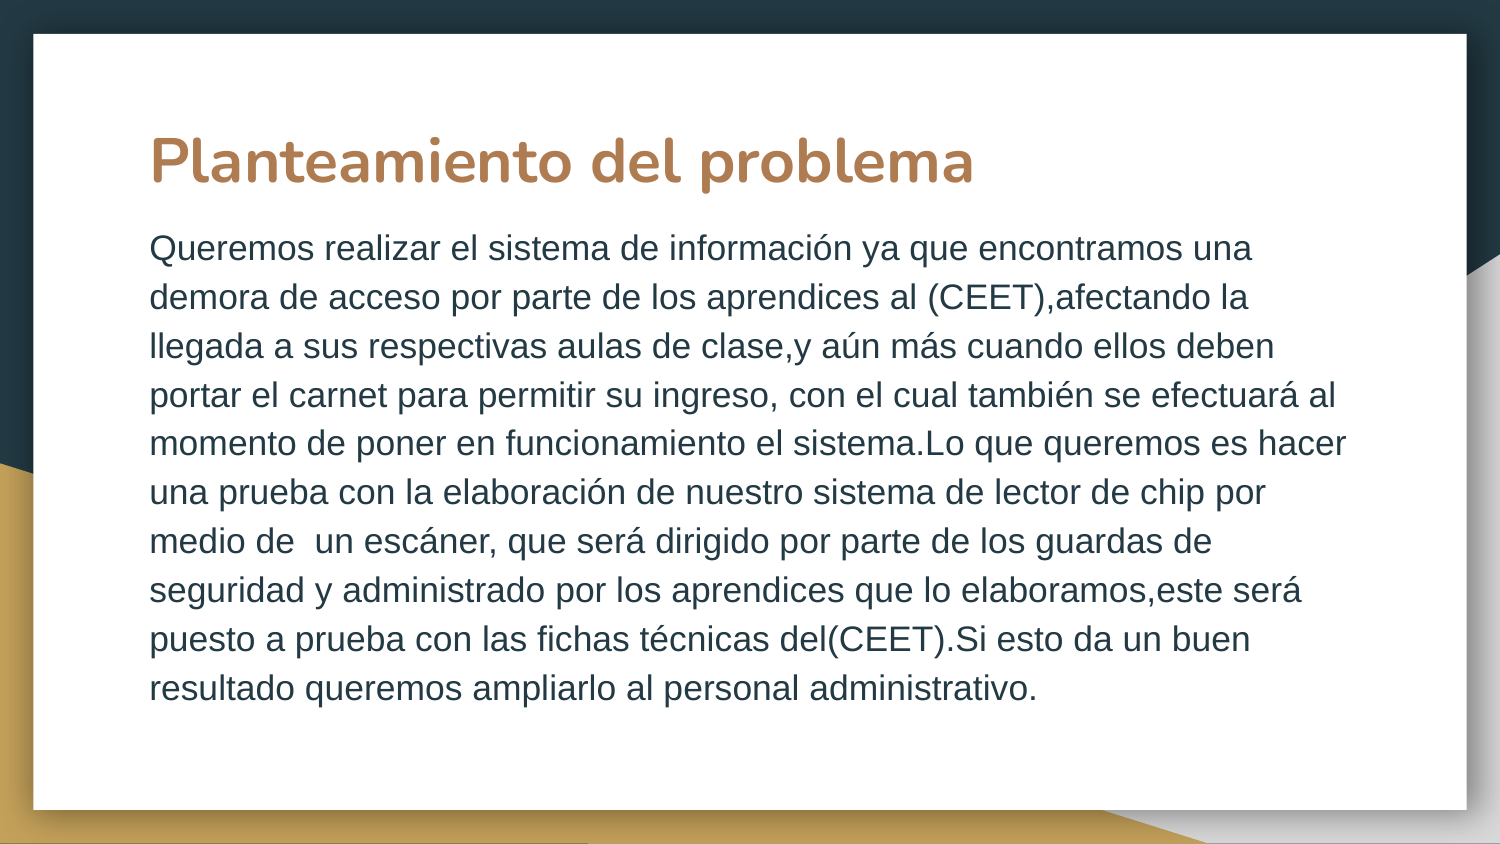

# Planteamiento del problema
Queremos realizar el sistema de información ya que encontramos una demora de acceso por parte de los aprendices al (CEET),afectando la llegada a sus respectivas aulas de clase,y aún más cuando ellos deben portar el carnet para permitir su ingreso, con el cual también se efectuará al momento de poner en funcionamiento el sistema.Lo que queremos es hacer una prueba con la elaboración de nuestro sistema de lector de chip por medio de  un escáner, que será dirigido por parte de los guardas de seguridad y administrado por los aprendices que lo elaboramos,este será puesto a prueba con las fichas técnicas del(CEET).Si esto da un buen resultado queremos ampliarlo al personal administrativo.